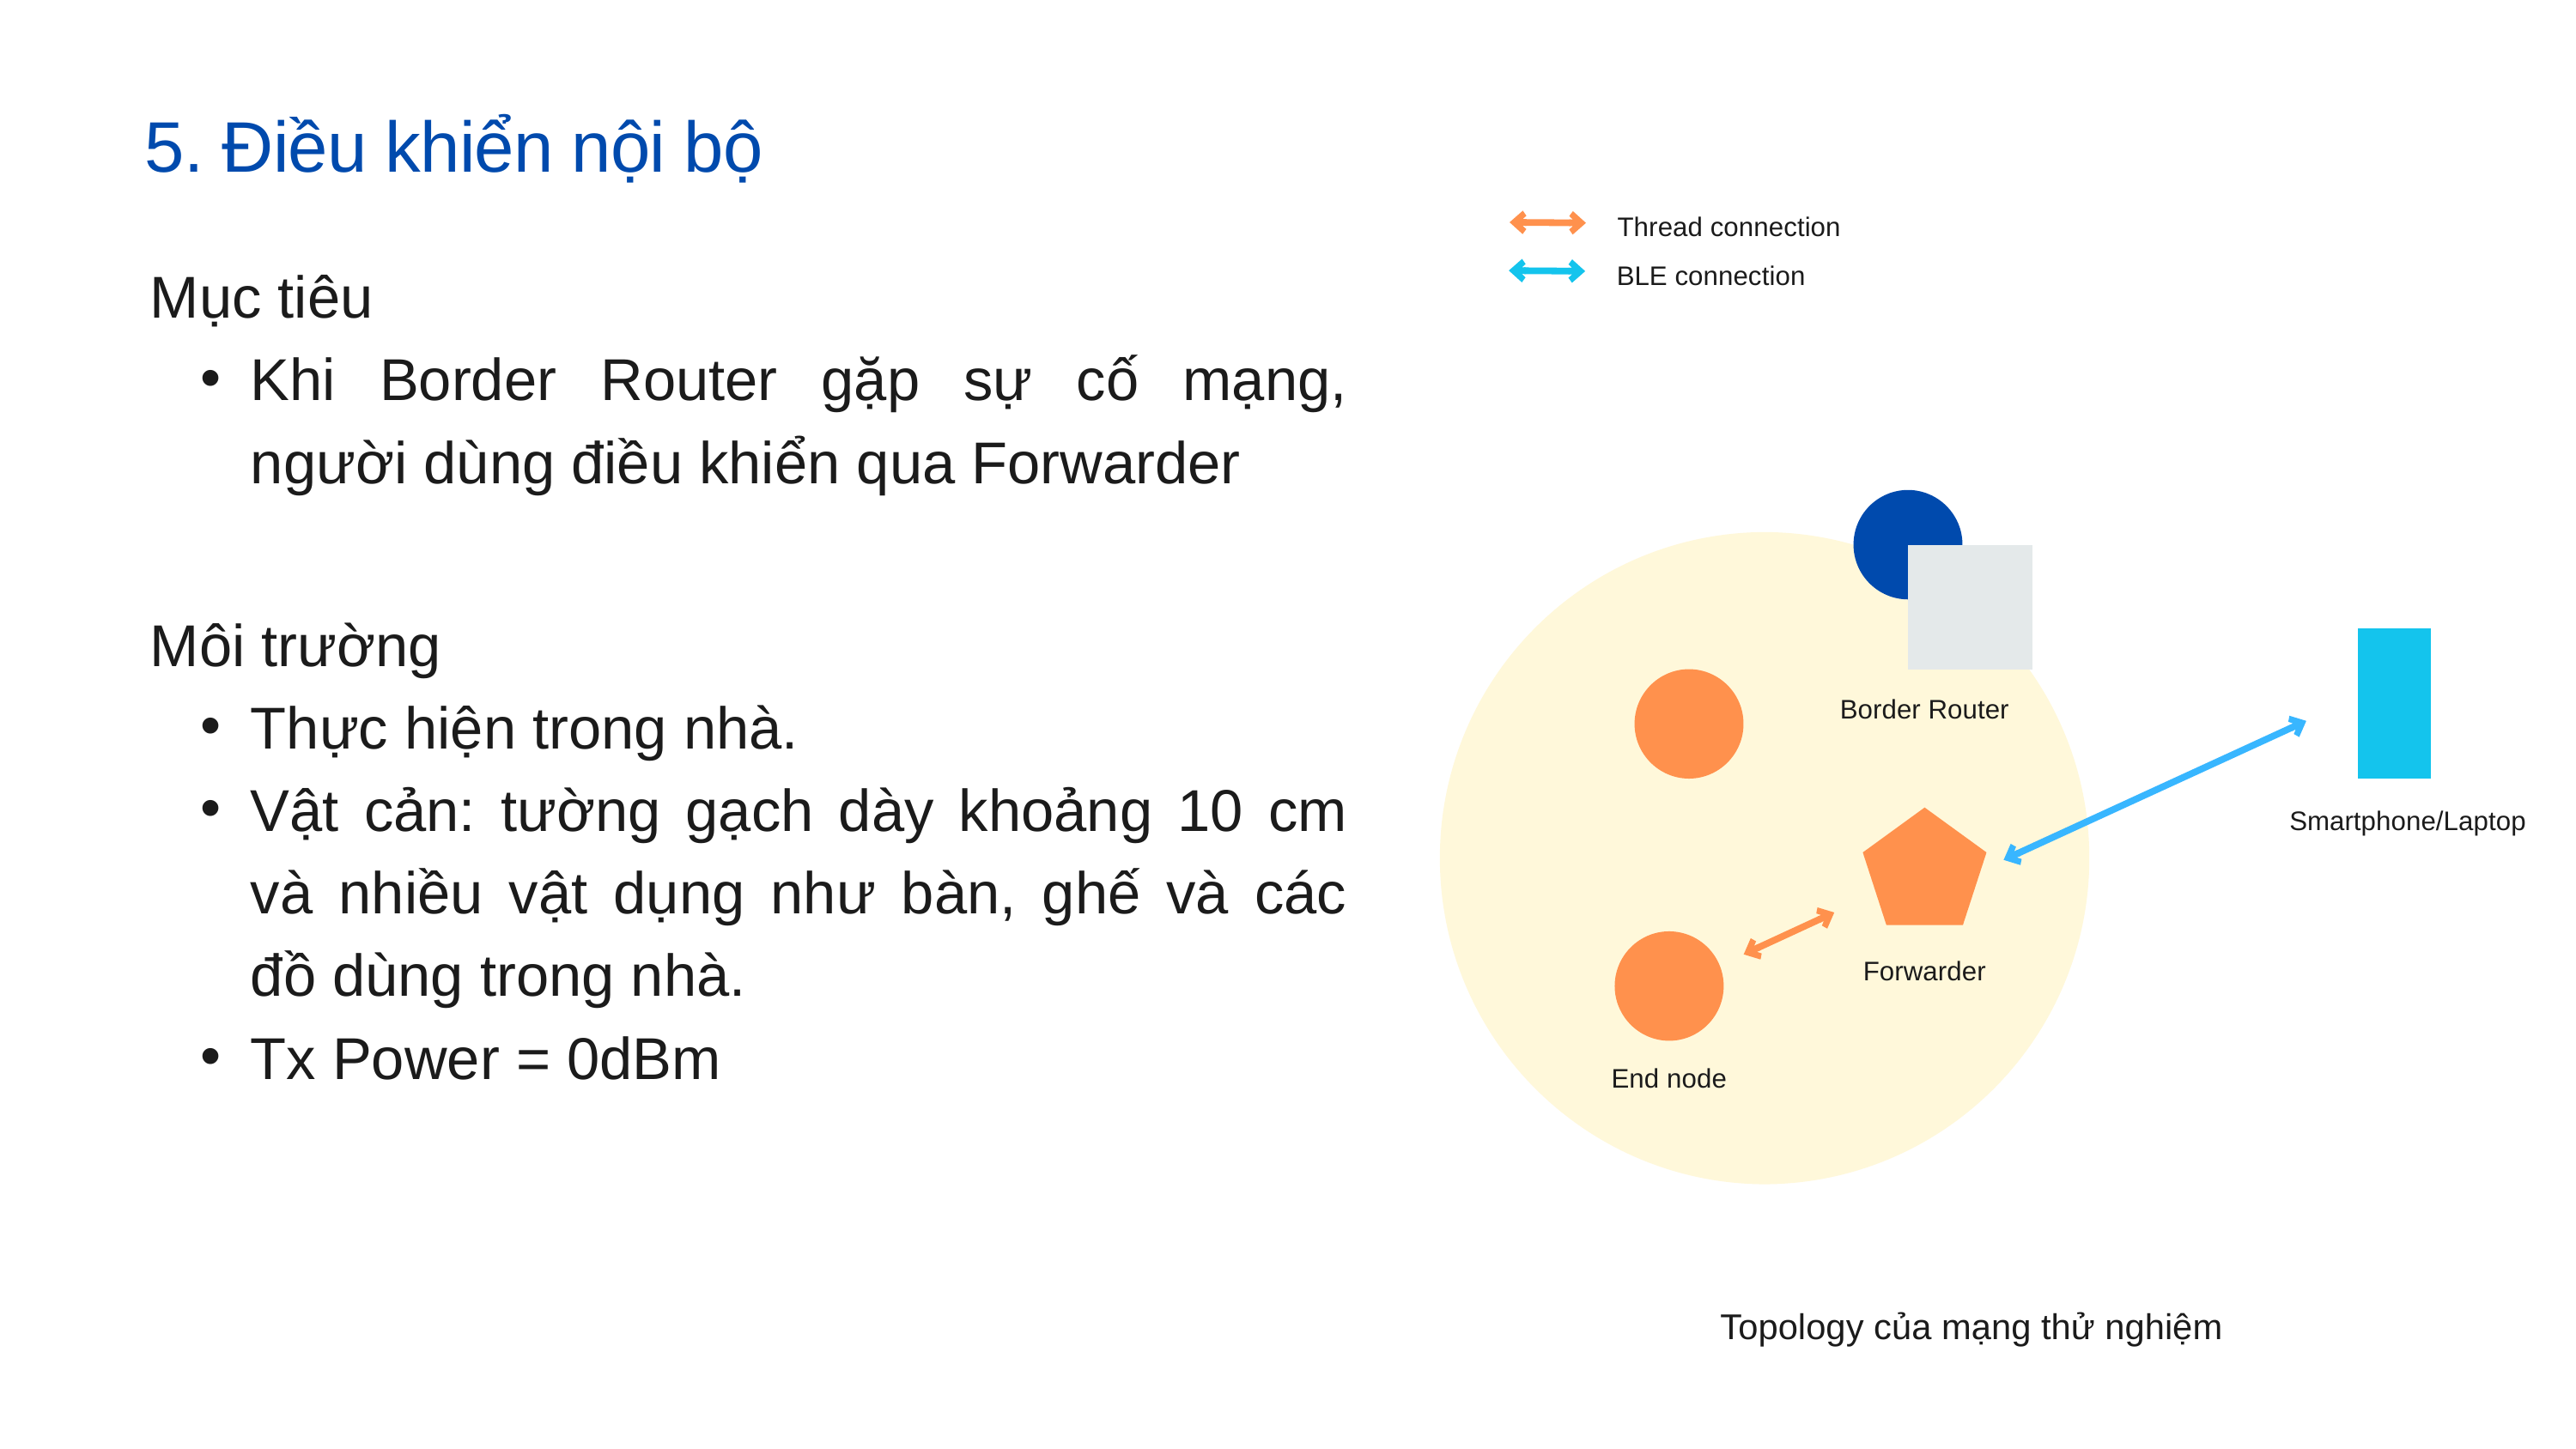

5. Điều khiển nội bộ
Thread connection

Mục tiêu
Khi Border Router gặp sự cố mạng, người dùng điều khiển qua Forwarder
BLE connection

Môi trường
Thực hiện trong nhà.
Vật cản: tường gạch dày khoảng 10 cm và nhiều vật dụng như bàn, ghế và các đồ dùng trong nhà.
Tx Power = 0dBm

Border Router

Smartphone/Laptop

Forwarder
End node
Topology của mạng thử nghiệm